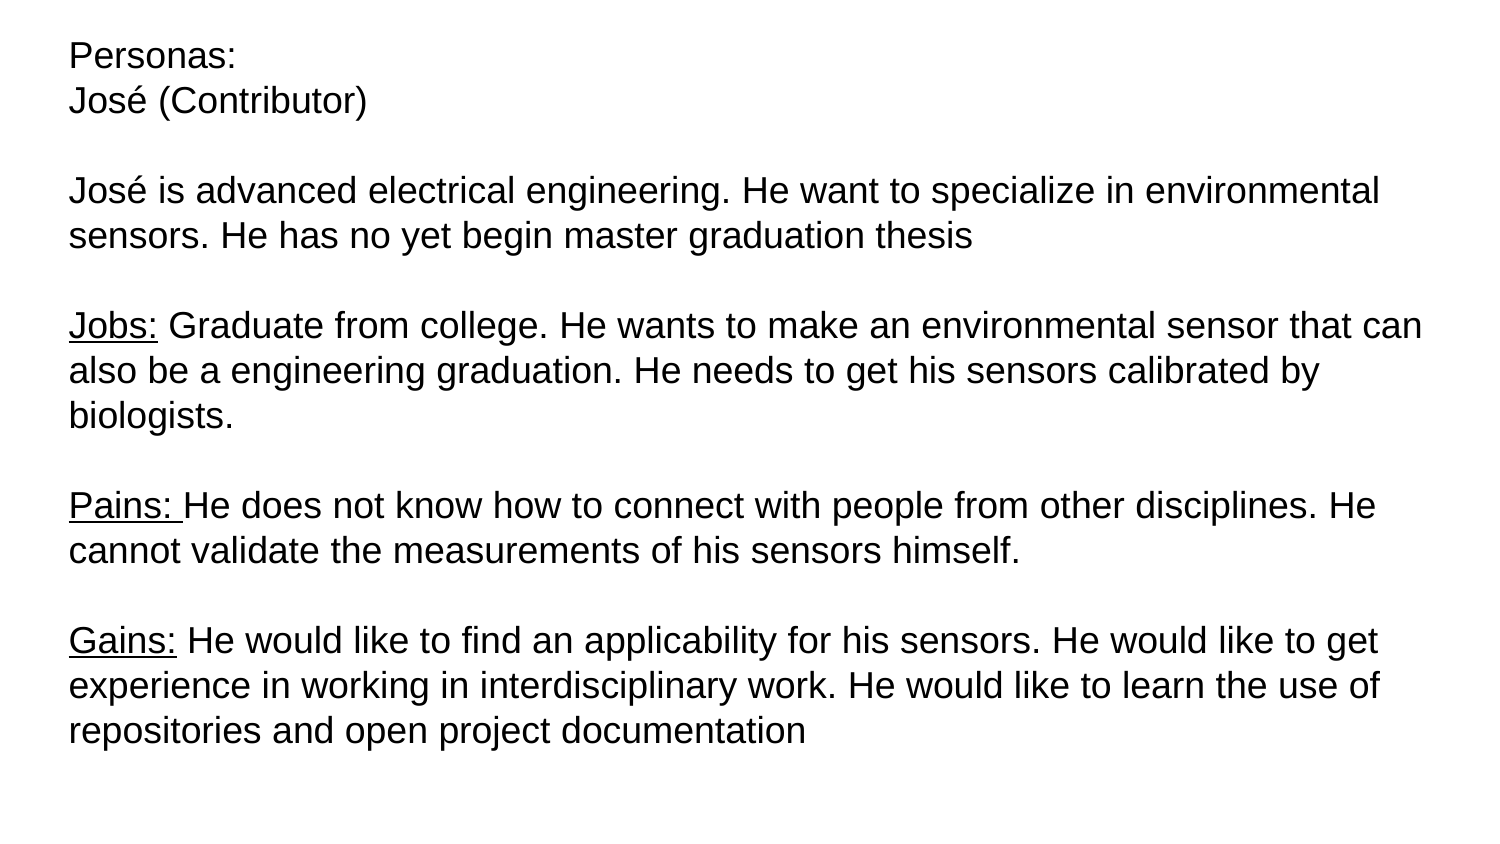

Personas: 								José (Contributor)

José is advanced electrical engineering. He want to specialize in environmental sensors. He has no yet begin master graduation thesis

Jobs: Graduate from college. He wants to make an environmental sensor that can also be a engineering graduation. He needs to get his sensors calibrated by biologists.

Pains: He does not know how to connect with people from other disciplines. He cannot validate the measurements of his sensors himself.

Gains: He would like to find an applicability for his sensors. He would like to get experience in working in interdisciplinary work. He would like to learn the use of repositories and open project documentation